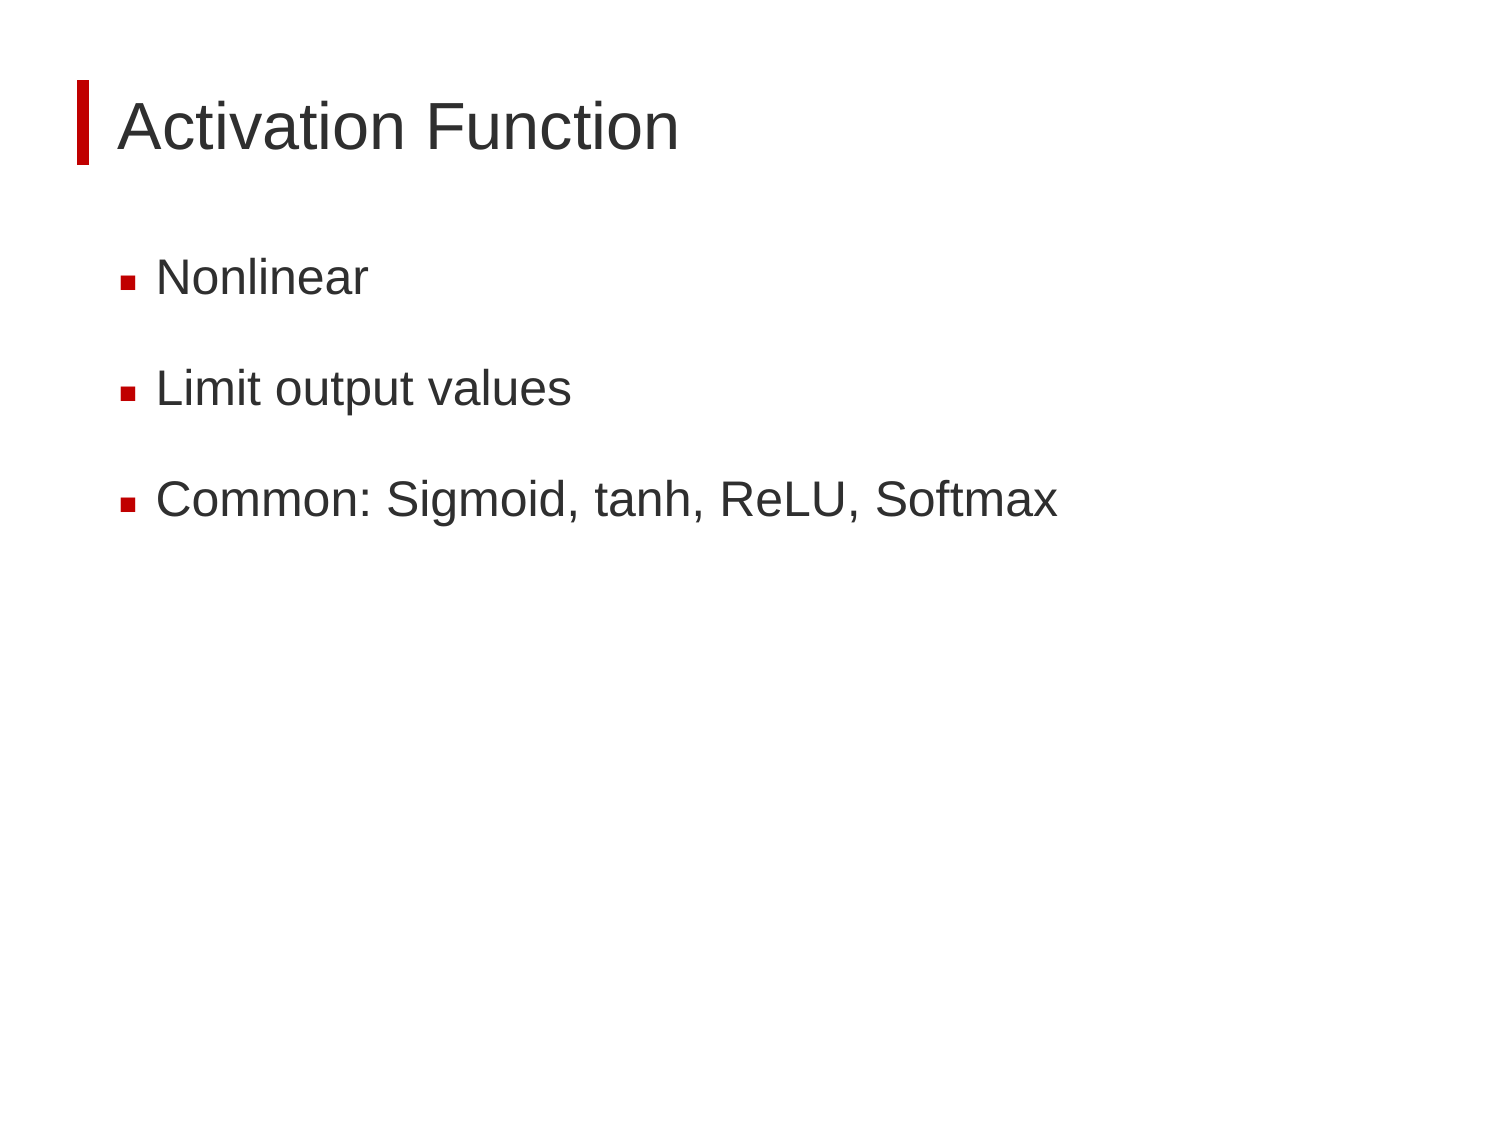

# Activation Function
Nonlinear
Limit output values
Common: Sigmoid, tanh, ReLU, Softmax